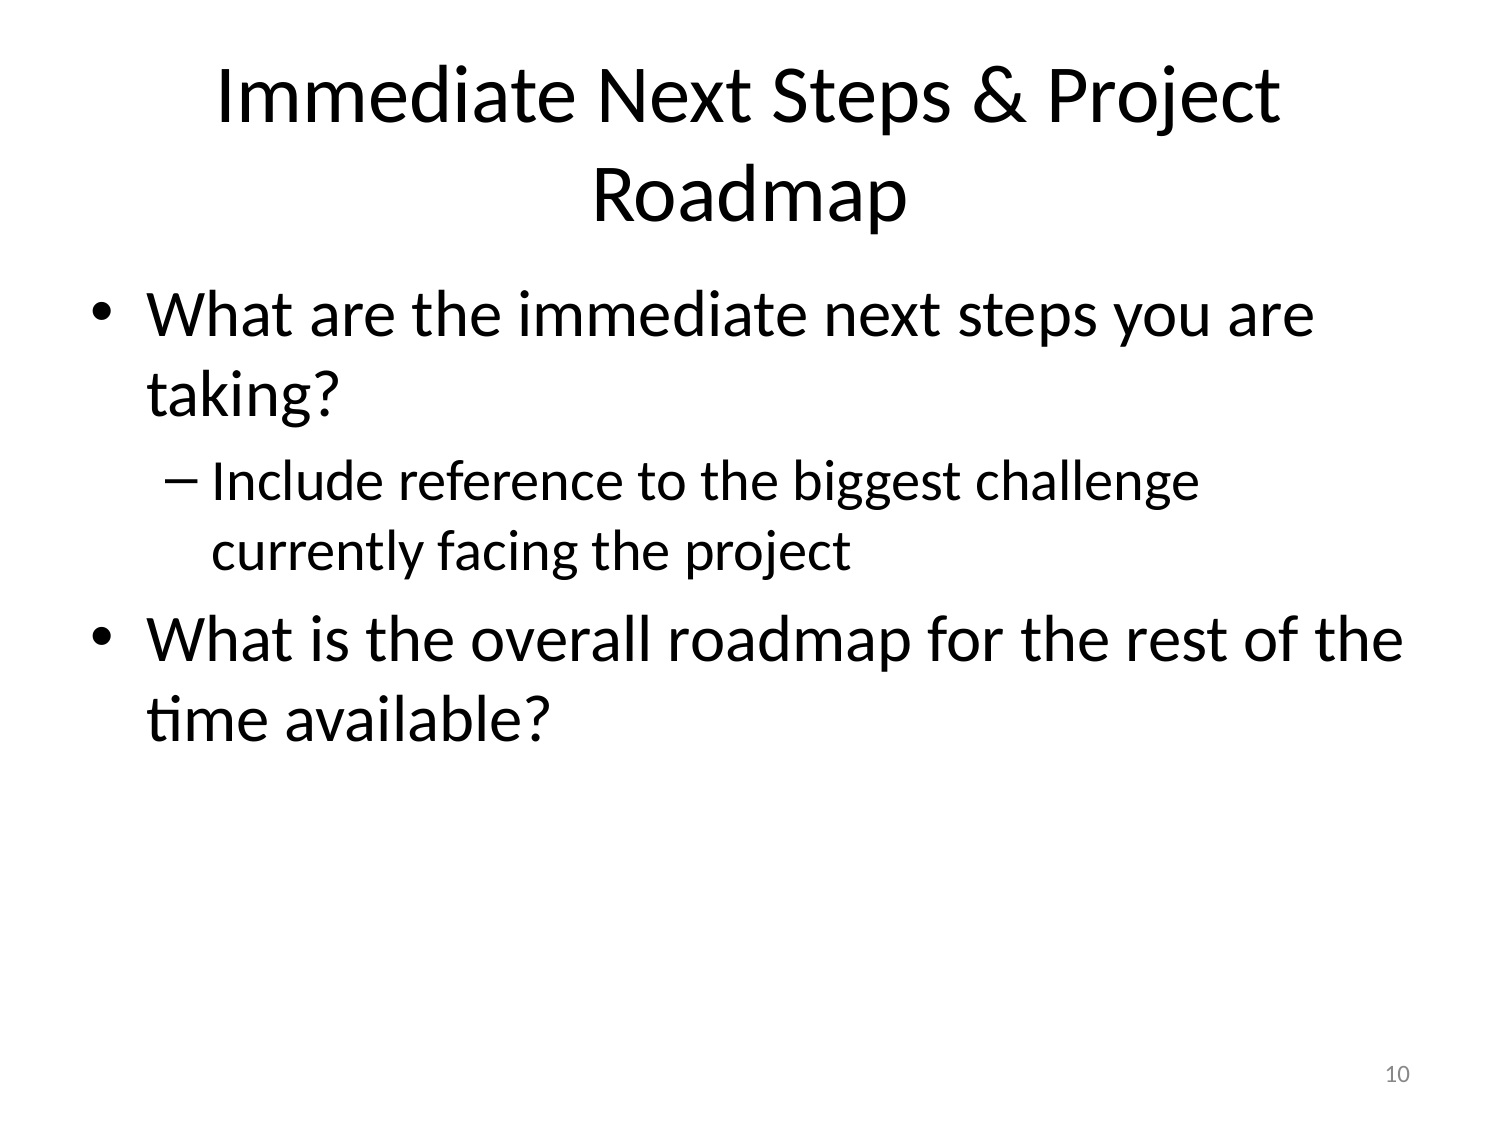

# Immediate Next Steps & Project Roadmap
What are the immediate next steps you are taking?
Include reference to the biggest challenge currently facing the project
What is the overall roadmap for the rest of the time available?
10